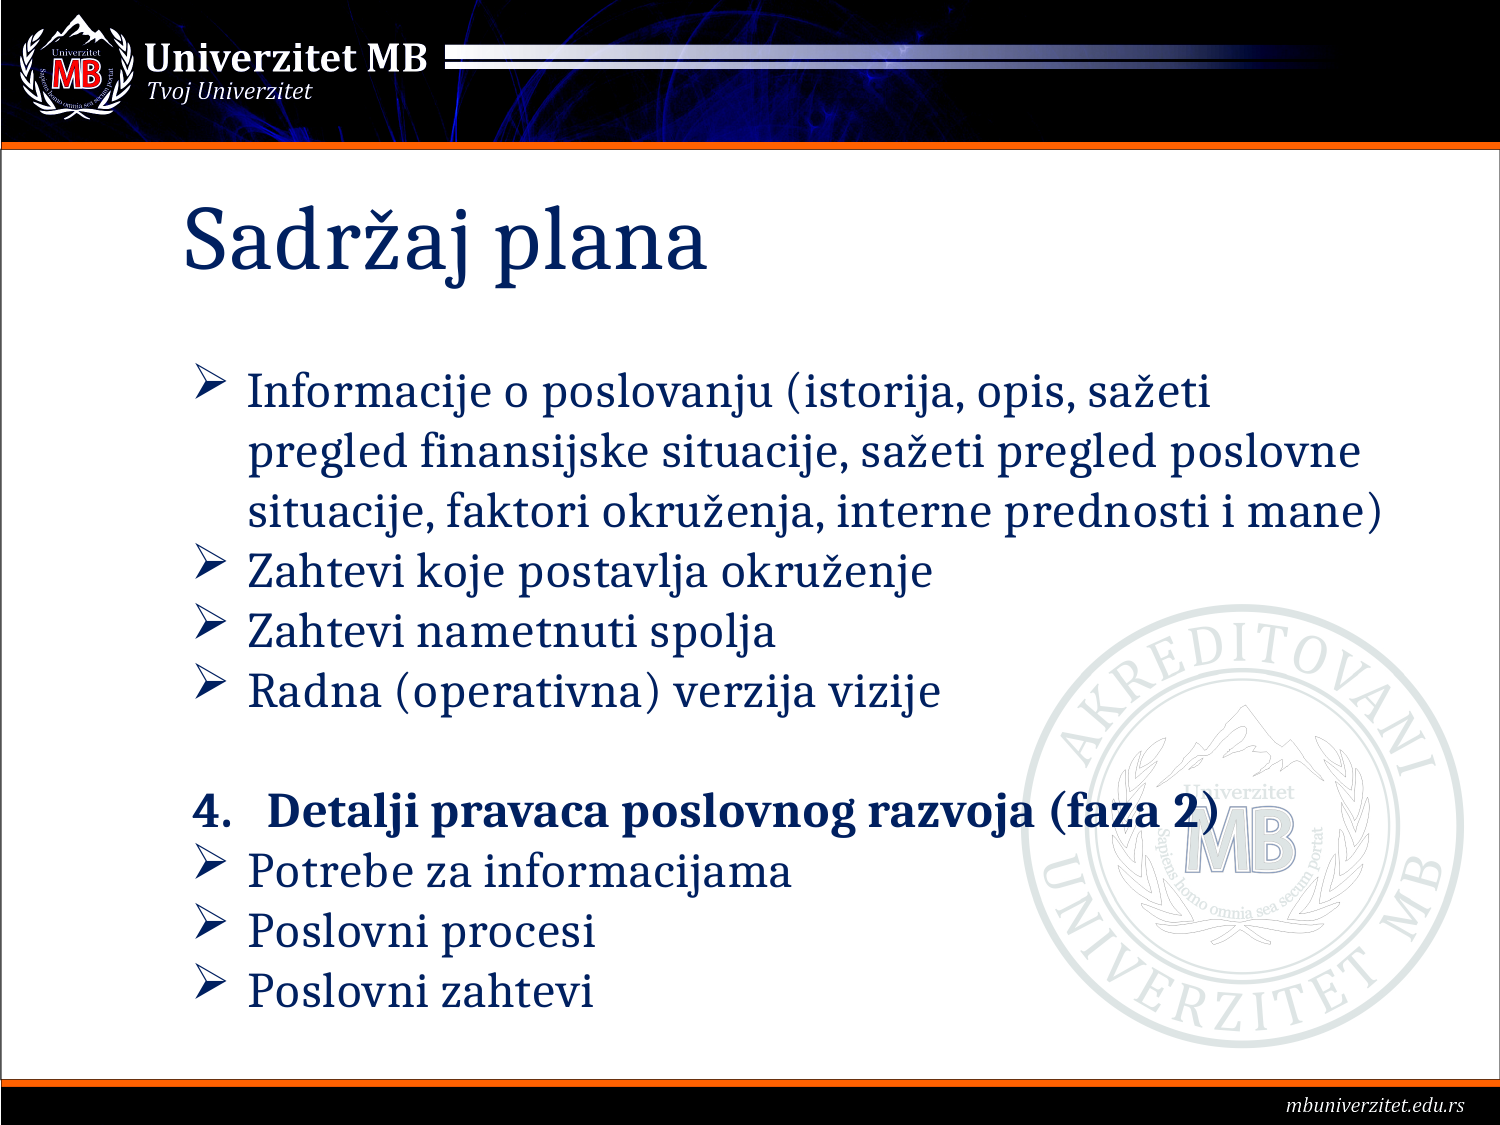

# Sadržaj plana
Informacije o poslovanju (istorija, opis, sažeti pregled finansijske situacije, sažeti pregled poslovne situacije, faktori okruženja, interne prednosti i mane)
Zahtevi koje postavlja okruženje
Zahtevi nametnuti spolja
Radna (operativna) verzija vizije

Detalji pravaca poslovnog razvoja (faza 2)
Potrebe za informacijama
Poslovni procesi
Poslovni zahtevi